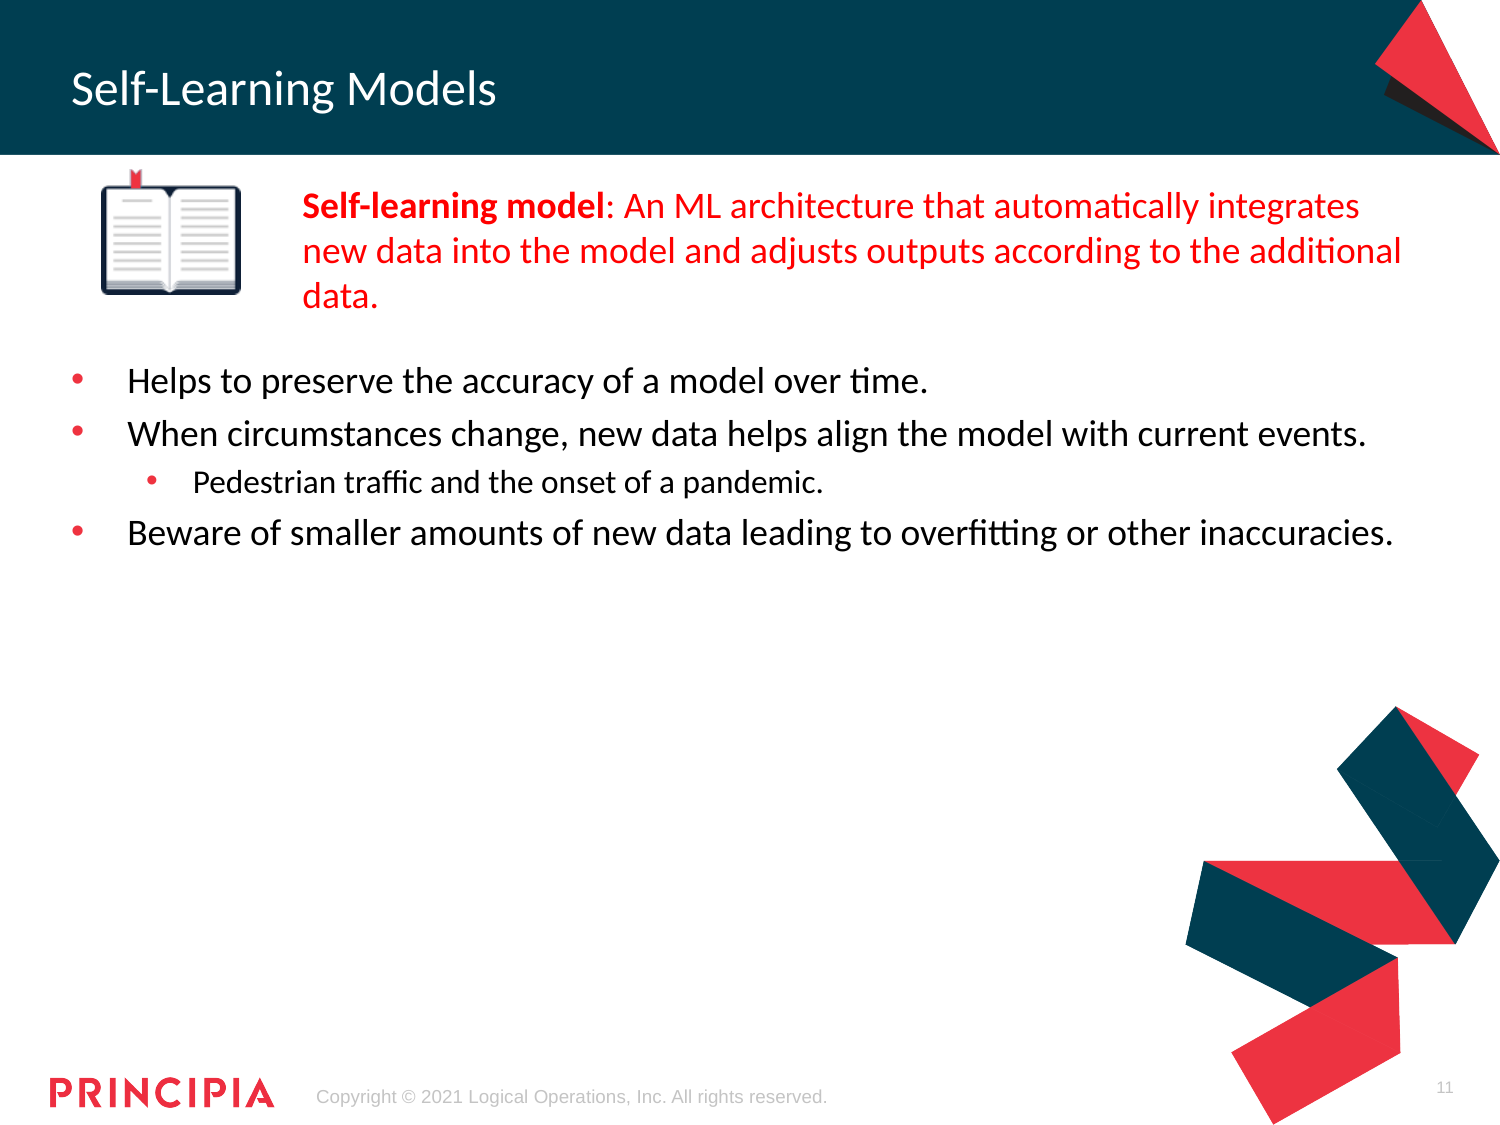

# Self-Learning Models
Self-learning model: An ML architecture that automatically integrates new data into the model and adjusts outputs according to the additional data.
Helps to preserve the accuracy of a model over time.
When circumstances change, new data helps align the model with current events.
Pedestrian traffic and the onset of a pandemic.
Beware of smaller amounts of new data leading to overfitting or other inaccuracies.
11